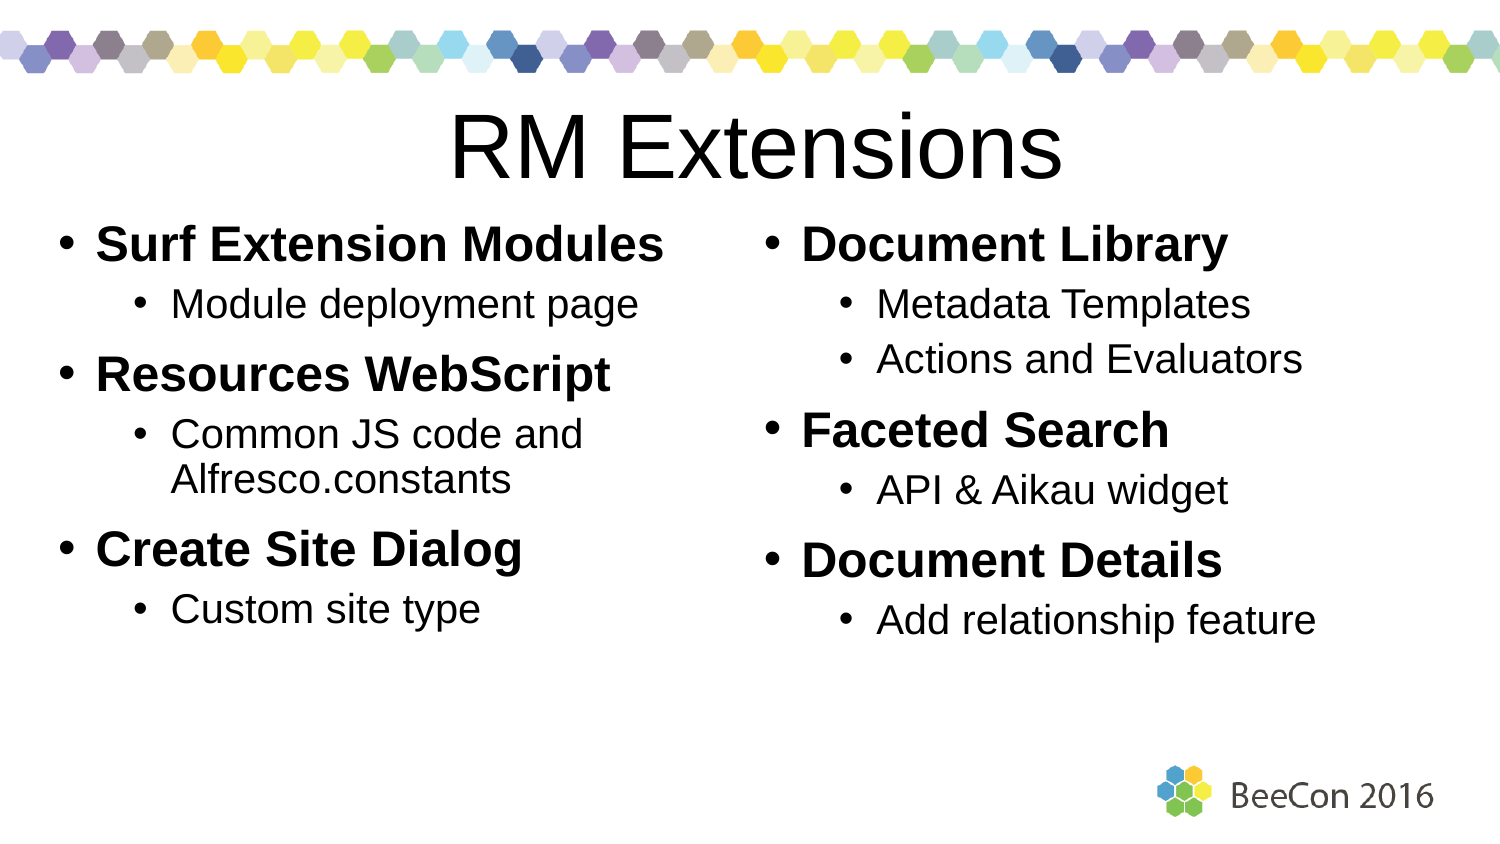

# RM Extensions
Surf Extension Modules
Module deployment page
Resources WebScript
Common JS code and Alfresco.constants
Create Site Dialog
Custom site type
Document Library
Metadata Templates
Actions and Evaluators
Faceted Search
API & Aikau widget
Document Details
Add relationship feature